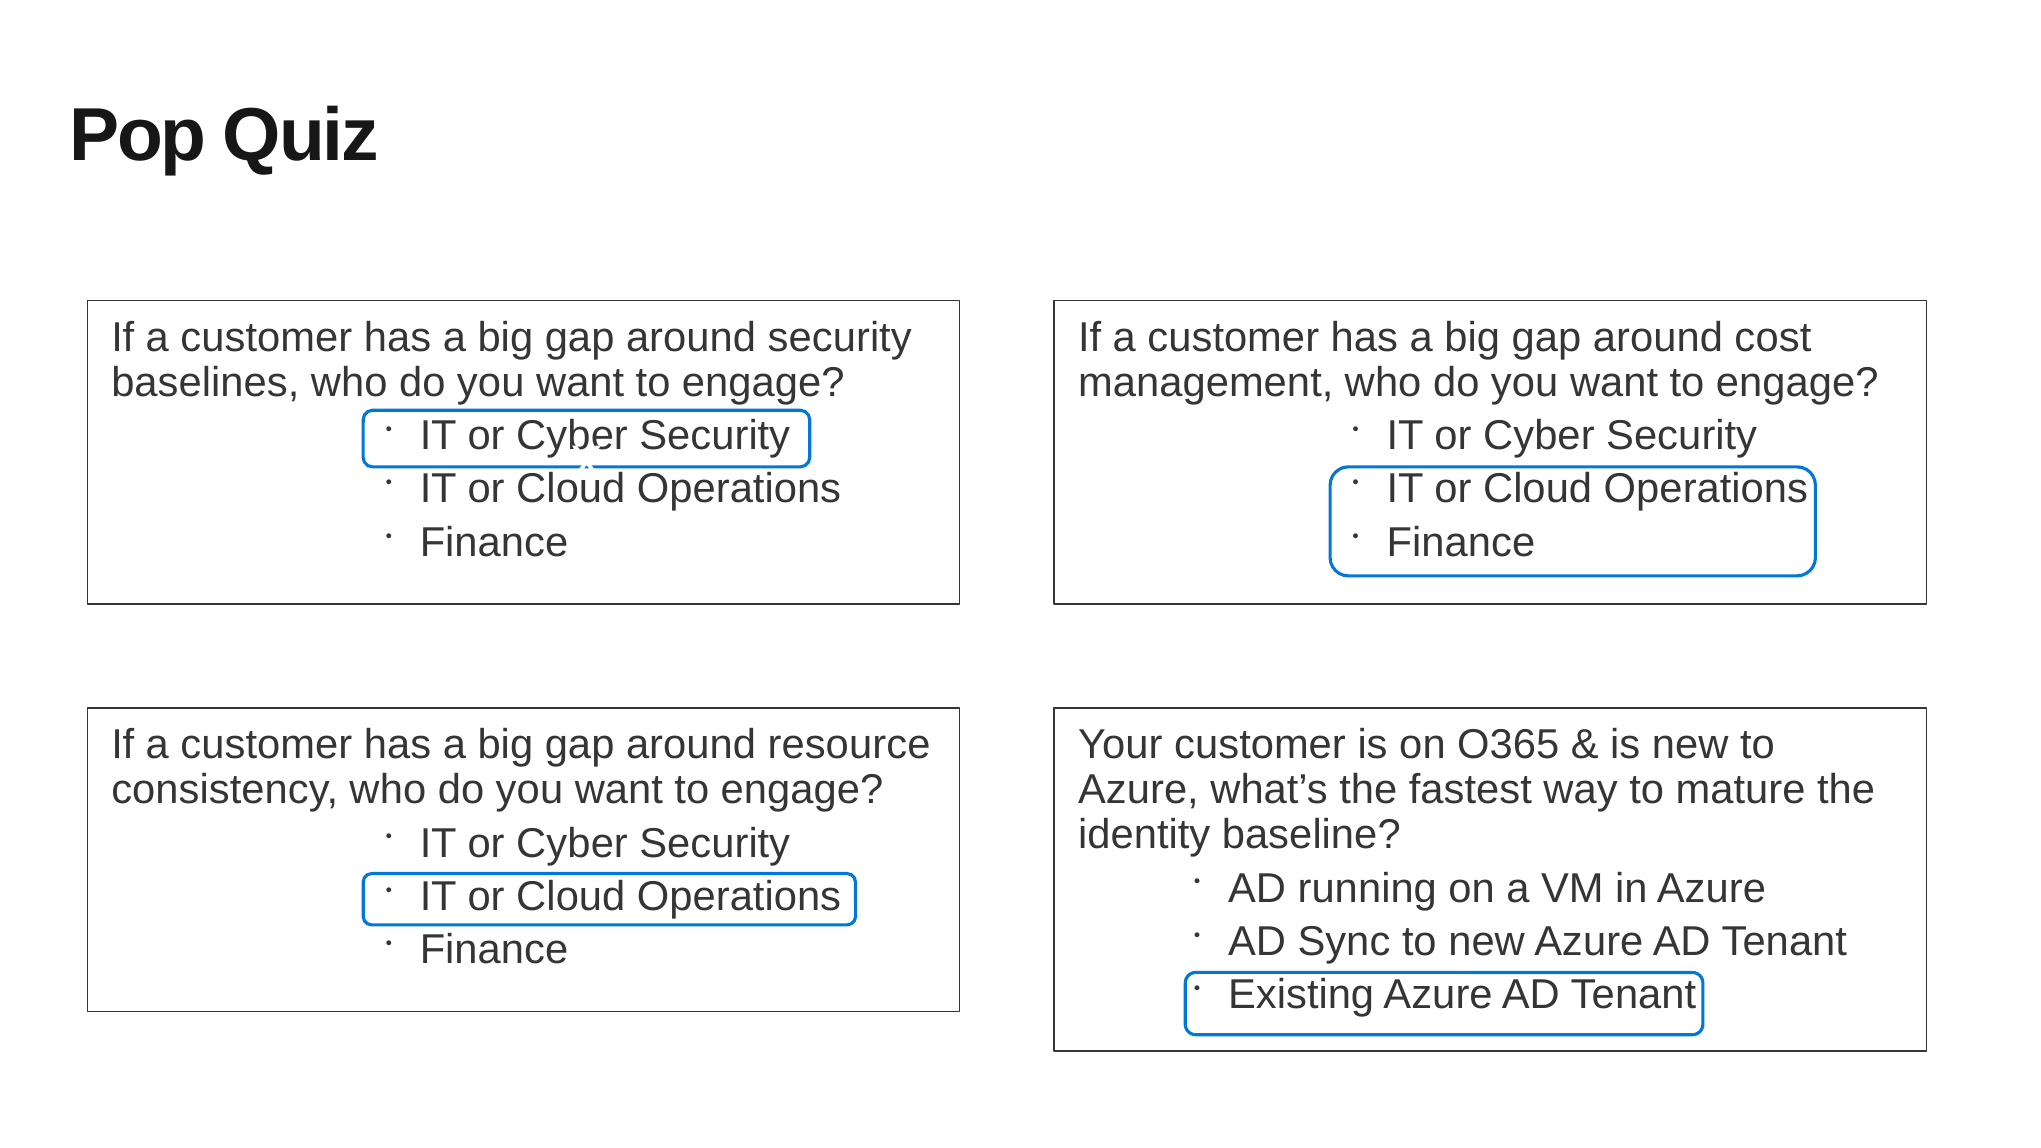

Pop Quiz
If a customer has a big gap around security baselines, who do you want to engage?
IT or Cyber Security
IT or Cloud Operations
Finance

If a customer has a big gap around cost management, who do you want to engage?
IT or Cyber Security
IT or Cloud Operations
Finance

X

If a customer has a big gap around resource consistency, who do you want to engage?
IT or Cyber Security
IT or Cloud Operations
Finance

Your customer is on O365 & is new to Azure, what’s the fastest way to mature the identity baseline?
AD running on a VM in Azure
AD Sync to new Azure AD Tenant
Existing Azure AD Tenant